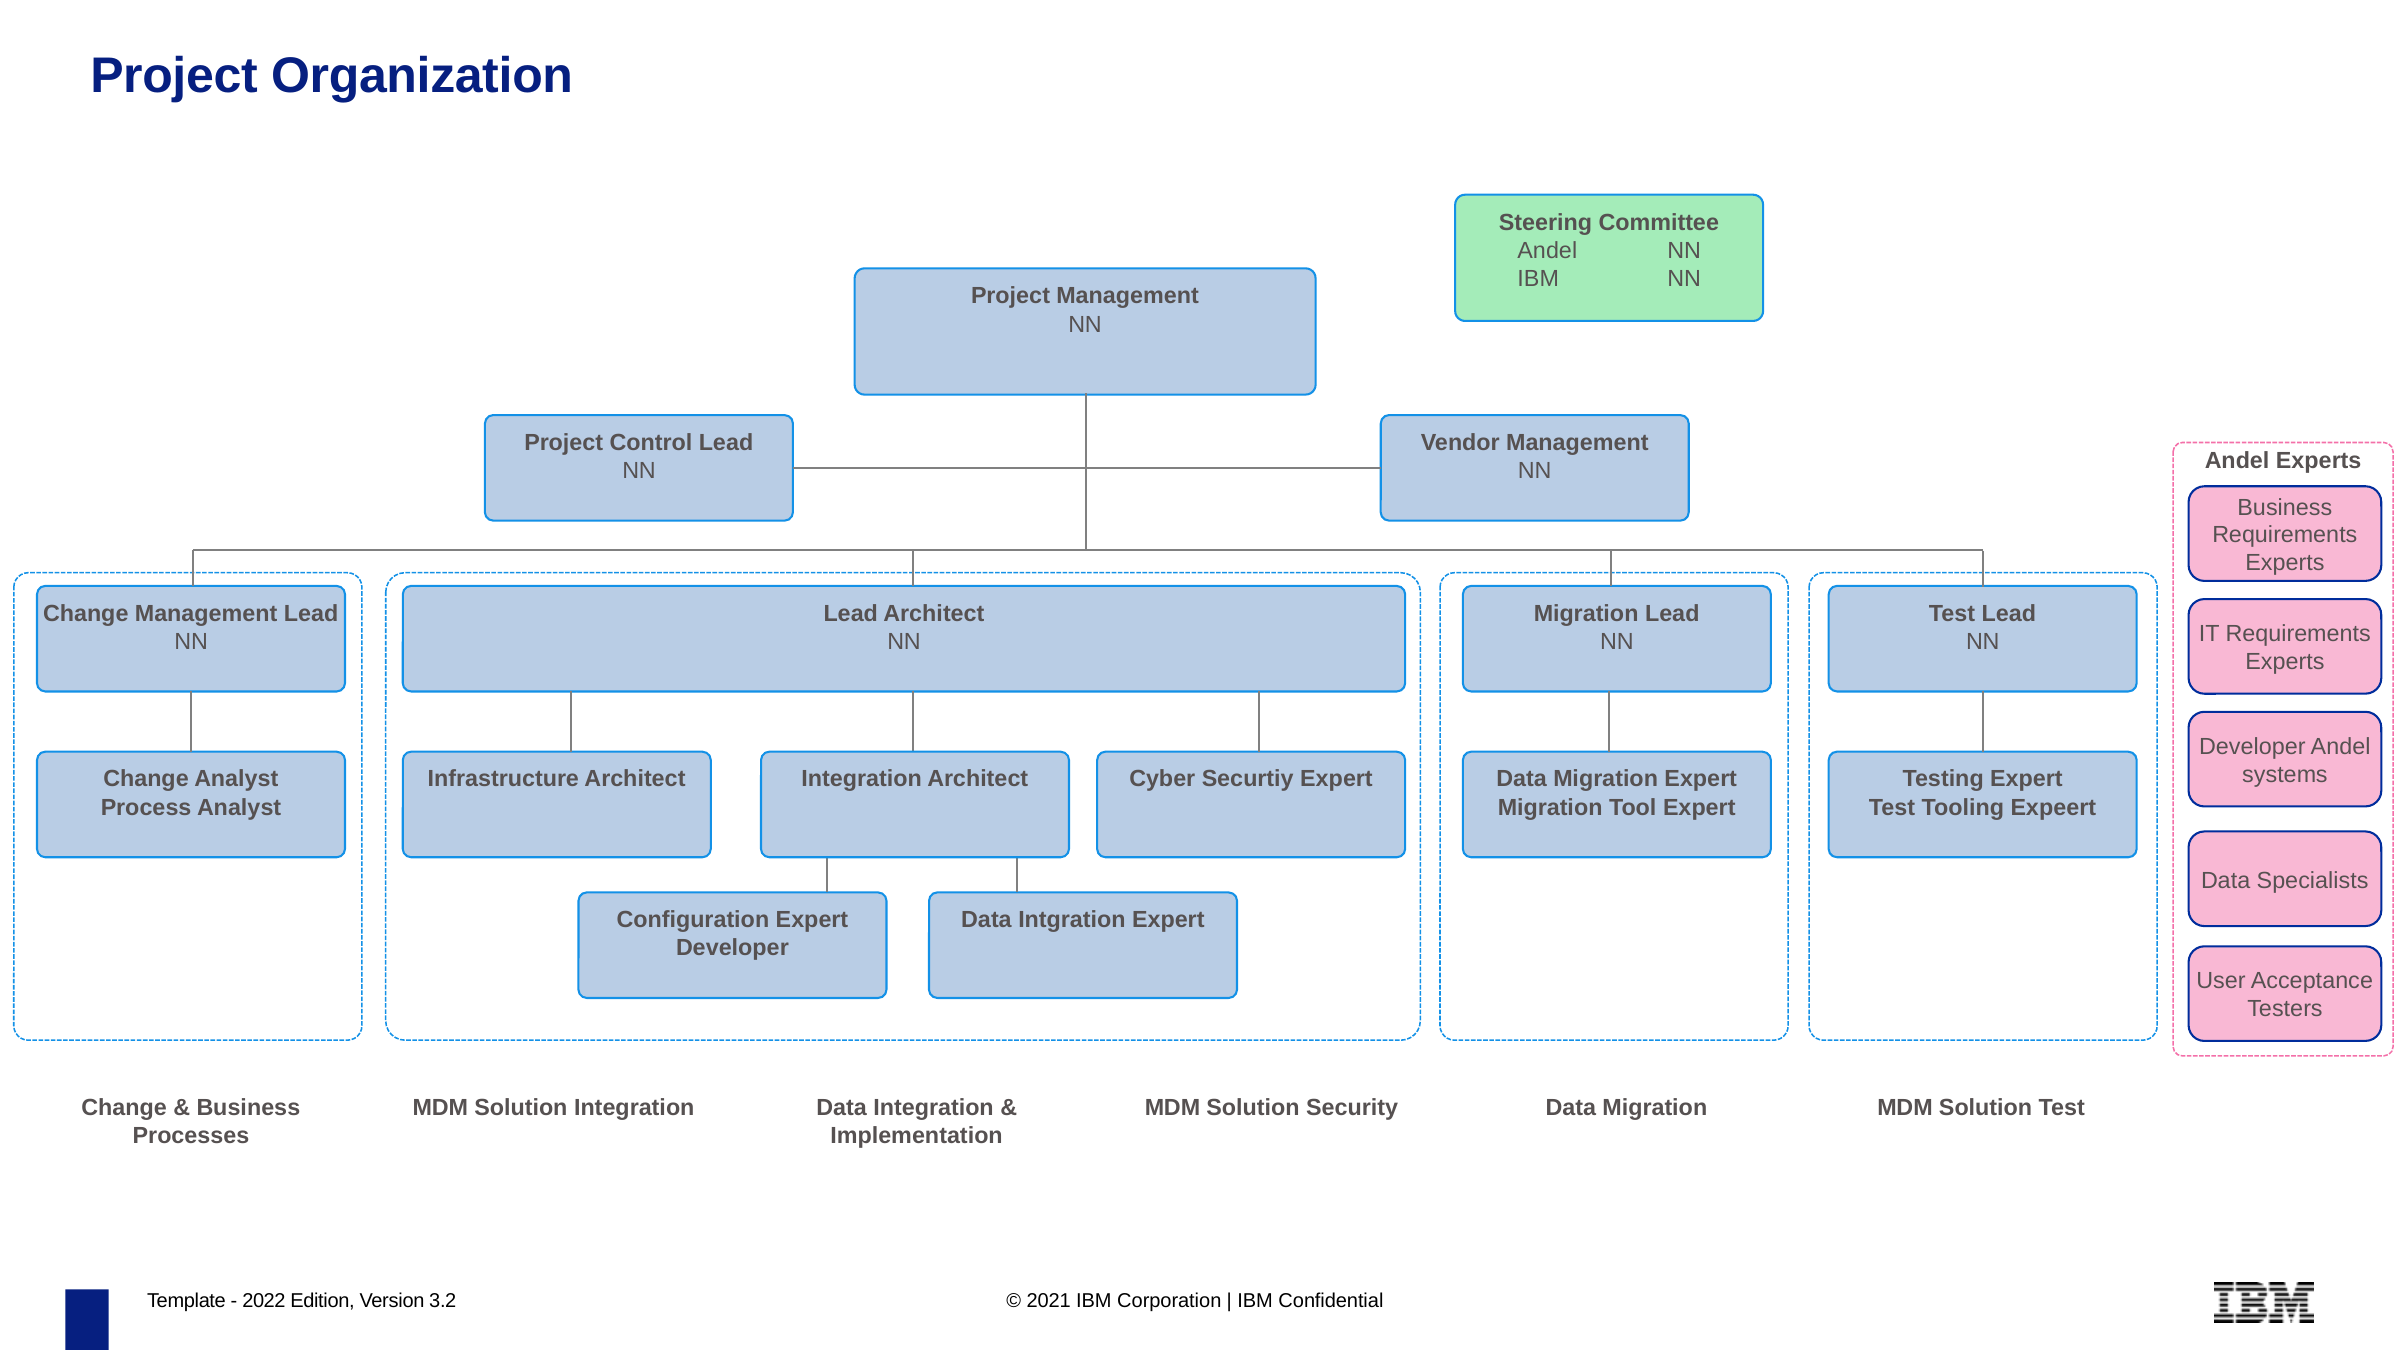

# Project Organization
Steering Committee
Andel	NN
IBM	NN
Project Management
NN
Project Control Lead
NN
Vendor Management
NN

Change Management Lead
NN
Migration Lead
NN
Test Lead
NN
Lead Architect
NN
Change Analyst
Process Analyst

Infrastructure Architect
Integration Architect
Cyber Securtiy Expert
Data Migration Expert
Migration Tool Expert
Testing Expert
Test Tooling Expeert
Data Intgration Expert
Configuration Expert
Developer
Change & Business Processes
MDM Solution Integration
Data Integration & Implementation
MDM Solution Security
Data Migration
MDM Solution Test

Andel Experts
Business Requirements Experts
IT Requirements Experts
Developer Andel systems
Data Specialists
User Acceptance Testers
Template - 2022 Edition, Version 3.2
© 2021 IBM Corporation | IBM Confidential